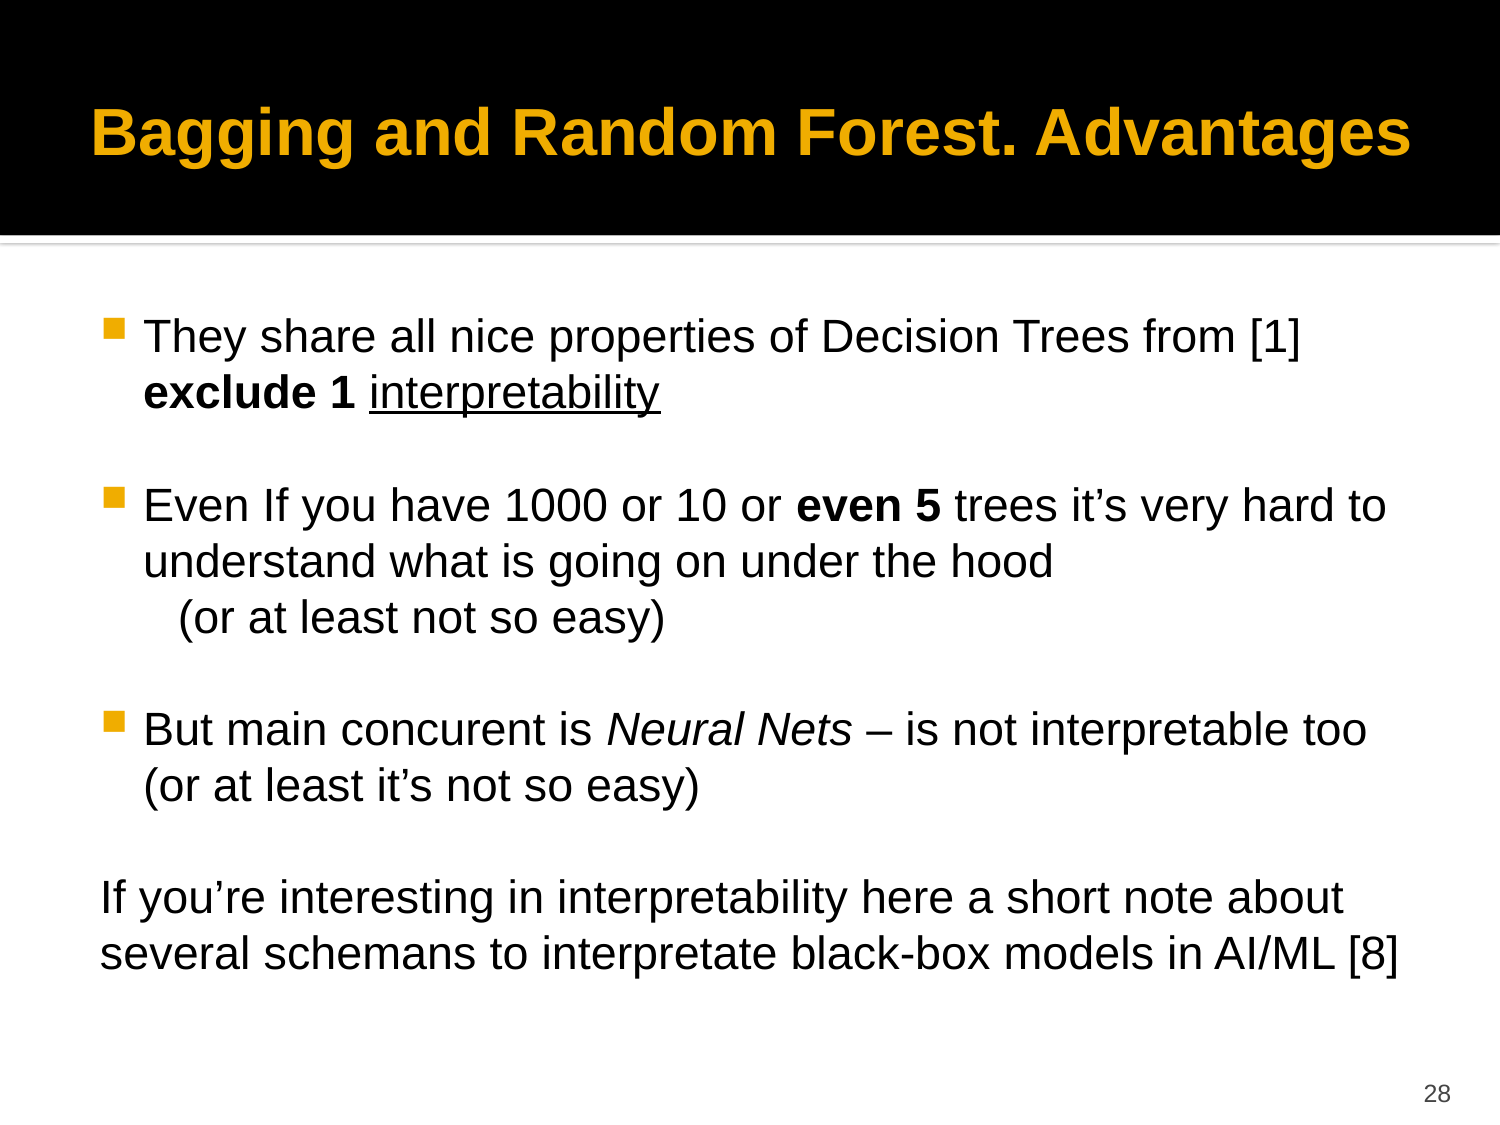

# Bagging and Random Forest. Advantages
They share all nice properties of Decision Trees from [1] exclude 1 interpretability

Even If you have 1000 or 10 or even 5 trees it’s very hard to understand what is going on under the hood
      (or at least not so easy)

But main concurent is Neural Nets – is not interpretable too (or at least it’s not so easy)

If you’re interesting in interpretability here a short note about several schemans to interpretate black-box models in AI/ML [8]
28